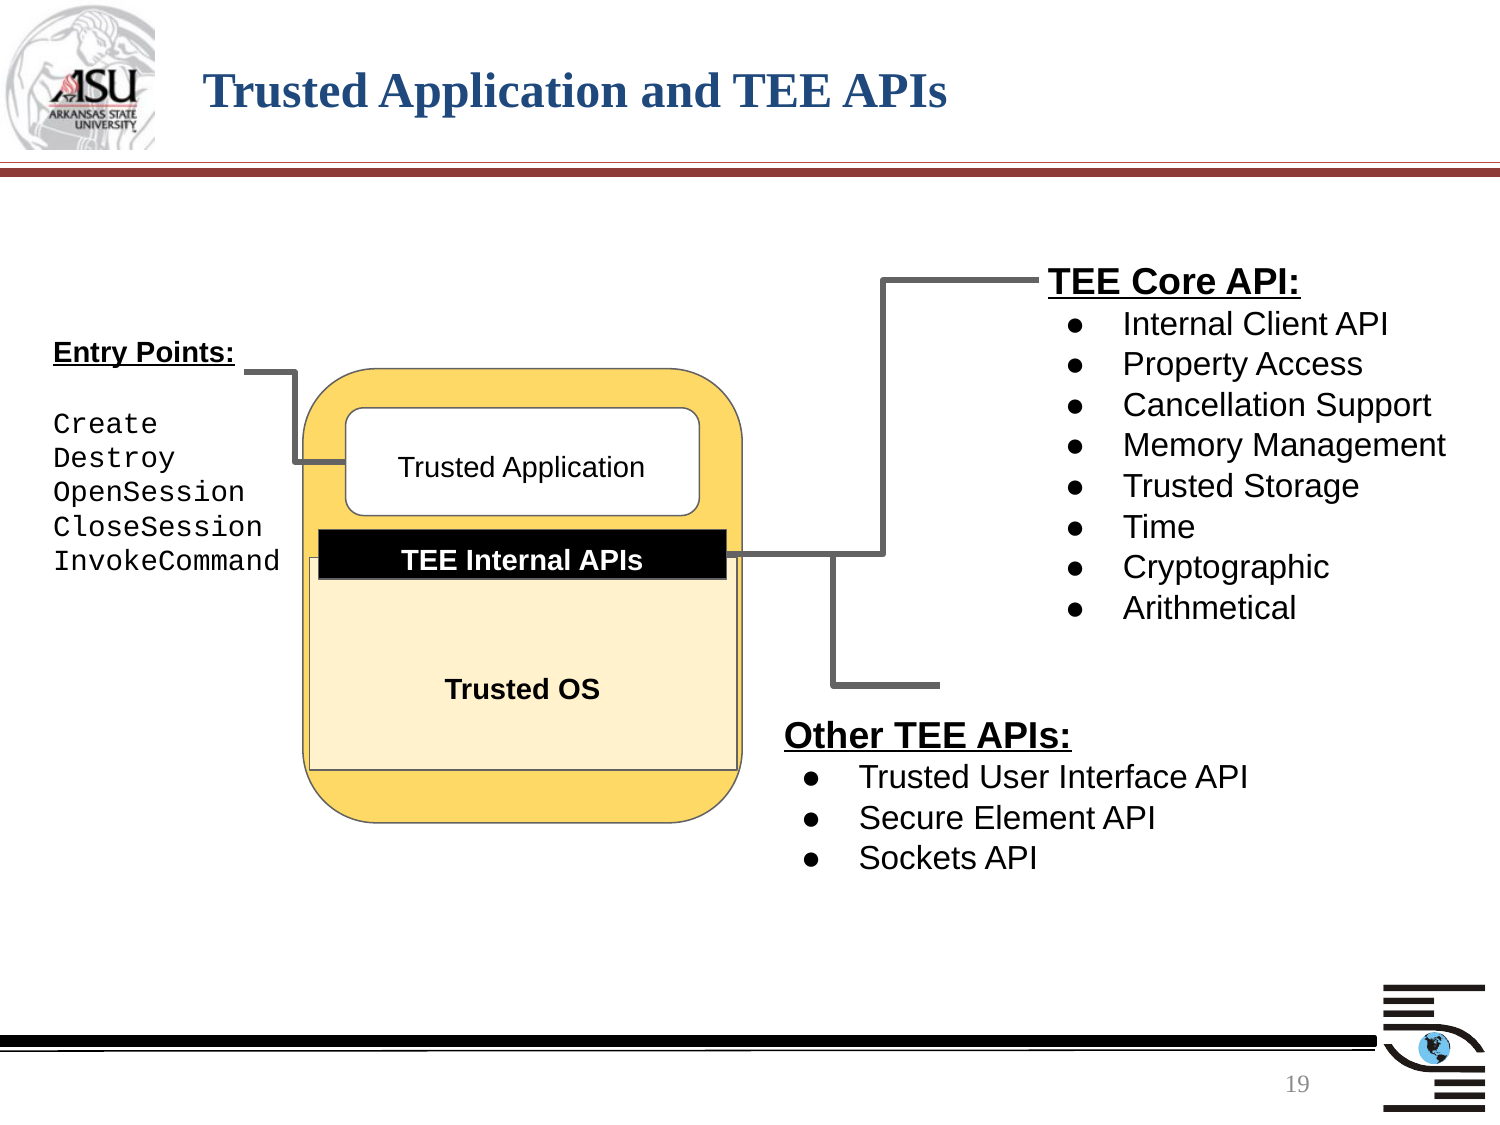

# ﻿Trusted Application and TEE APIs
TEE Core API:

●
Internal Client API
Entry Points:
●
Property Access

●
Cancellation Support
Create

●
Memory Management
Destroy
Trusted Application
●
Trusted Storage
OpenSession
●
Time
CloseSession

TEE Internal APIs
InvokeCommand
●
Cryptographic

●
Arithmetical
Trusted OS
Other TEE APIs:
●
Trusted User Interface API
●
Secure Element API
●
Sockets API
19